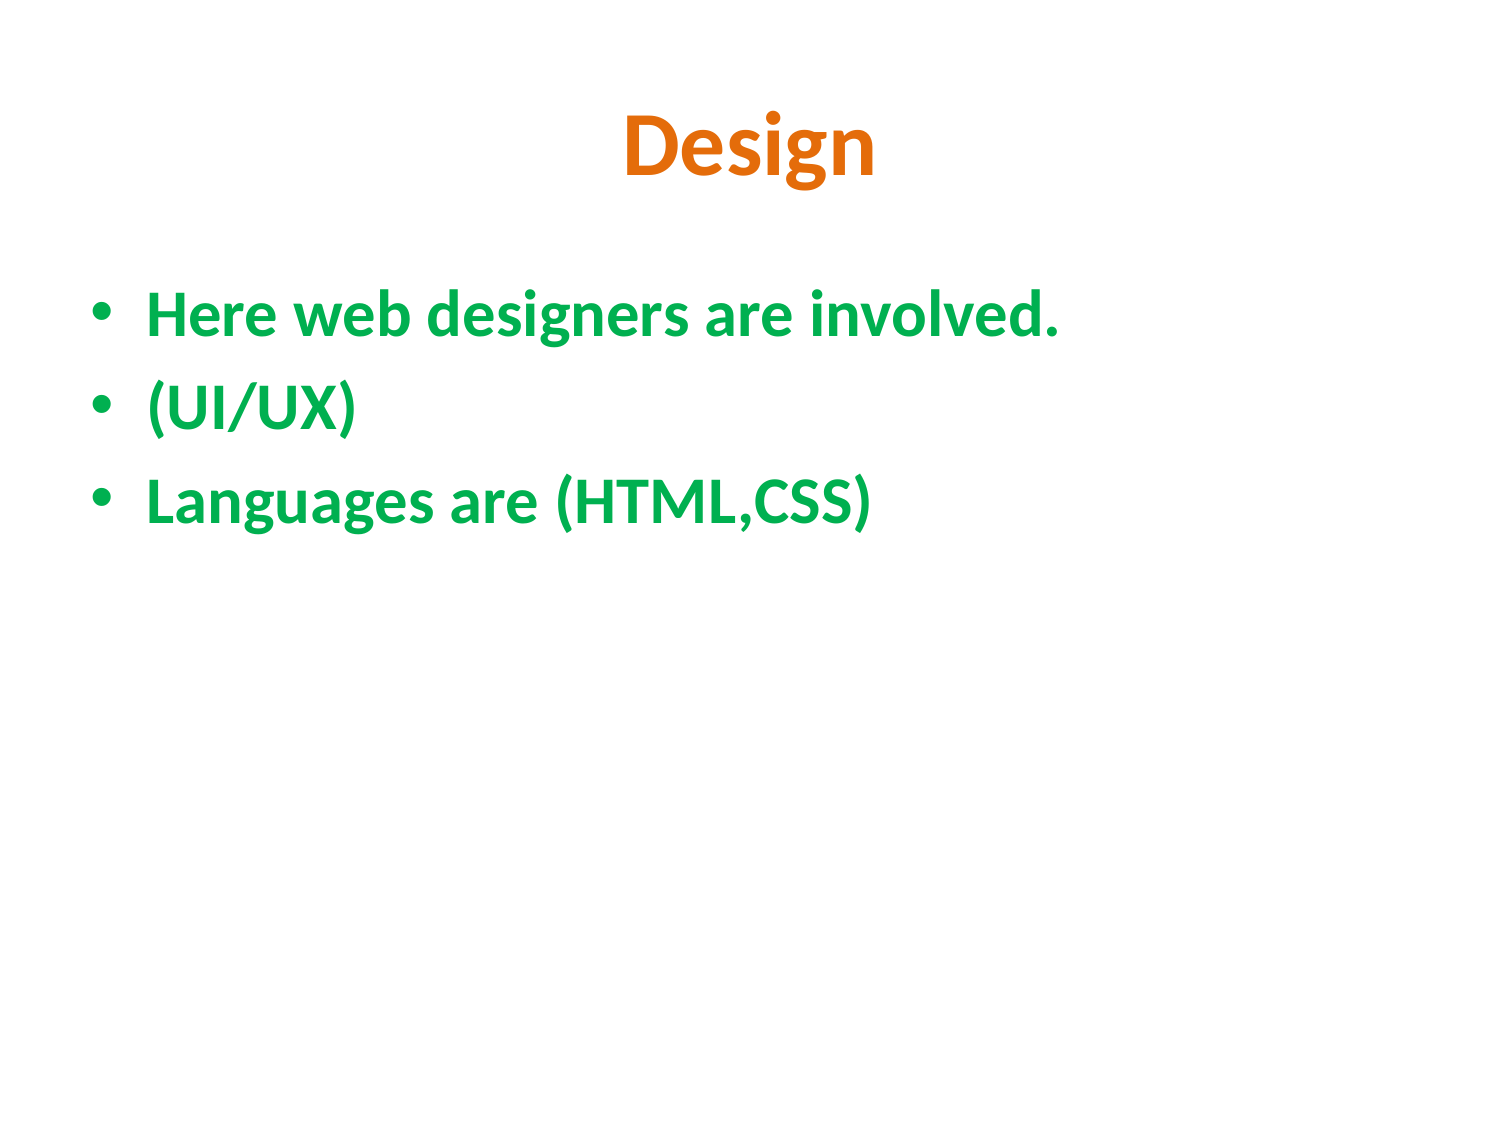

# Design
Here web designers are involved.
(UI/UX)
Languages are (HTML,CSS)